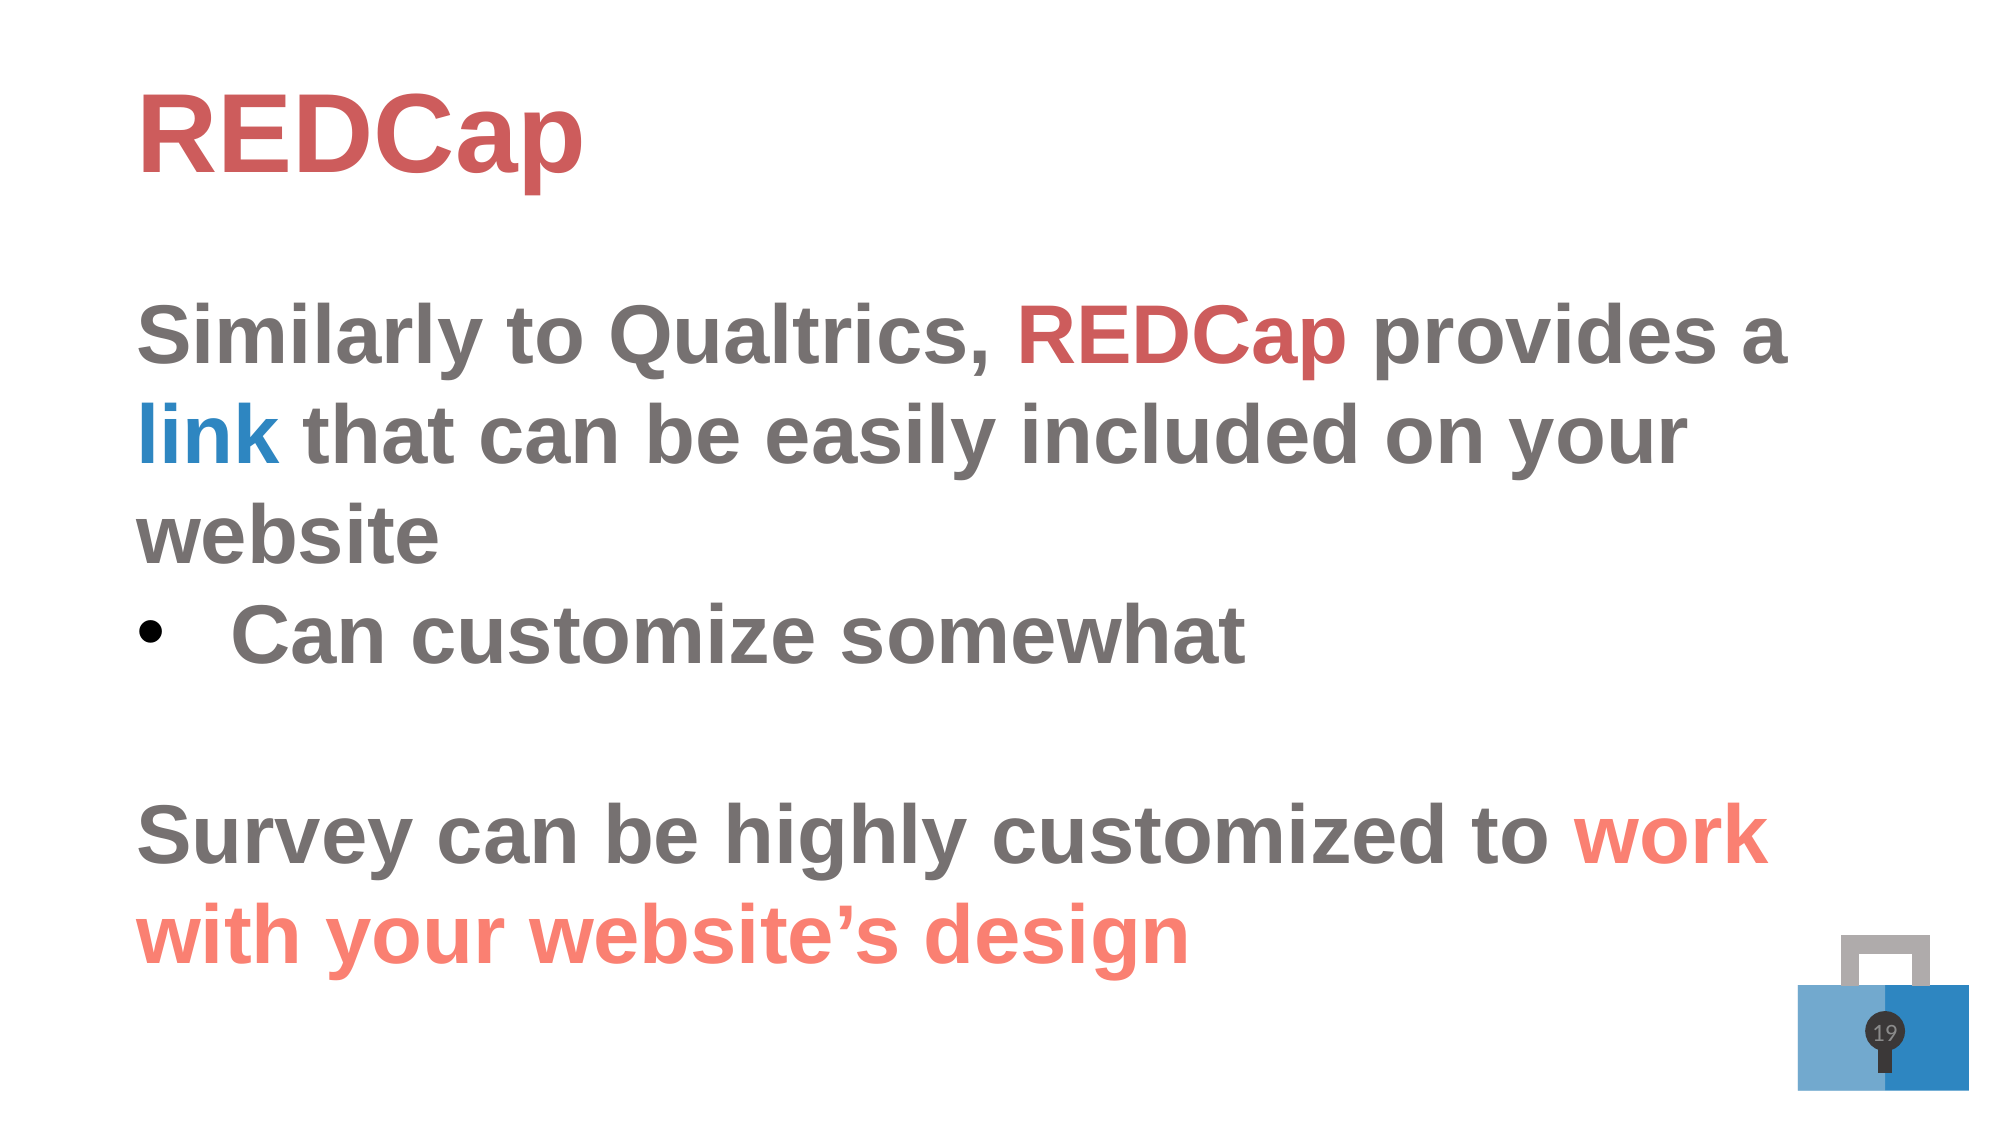

# REDCap
Similarly to Qualtrics, REDCap provides a link that can be easily included on your website
Can customize somewhat

Survey can be highly customized to work with your website’s design

19